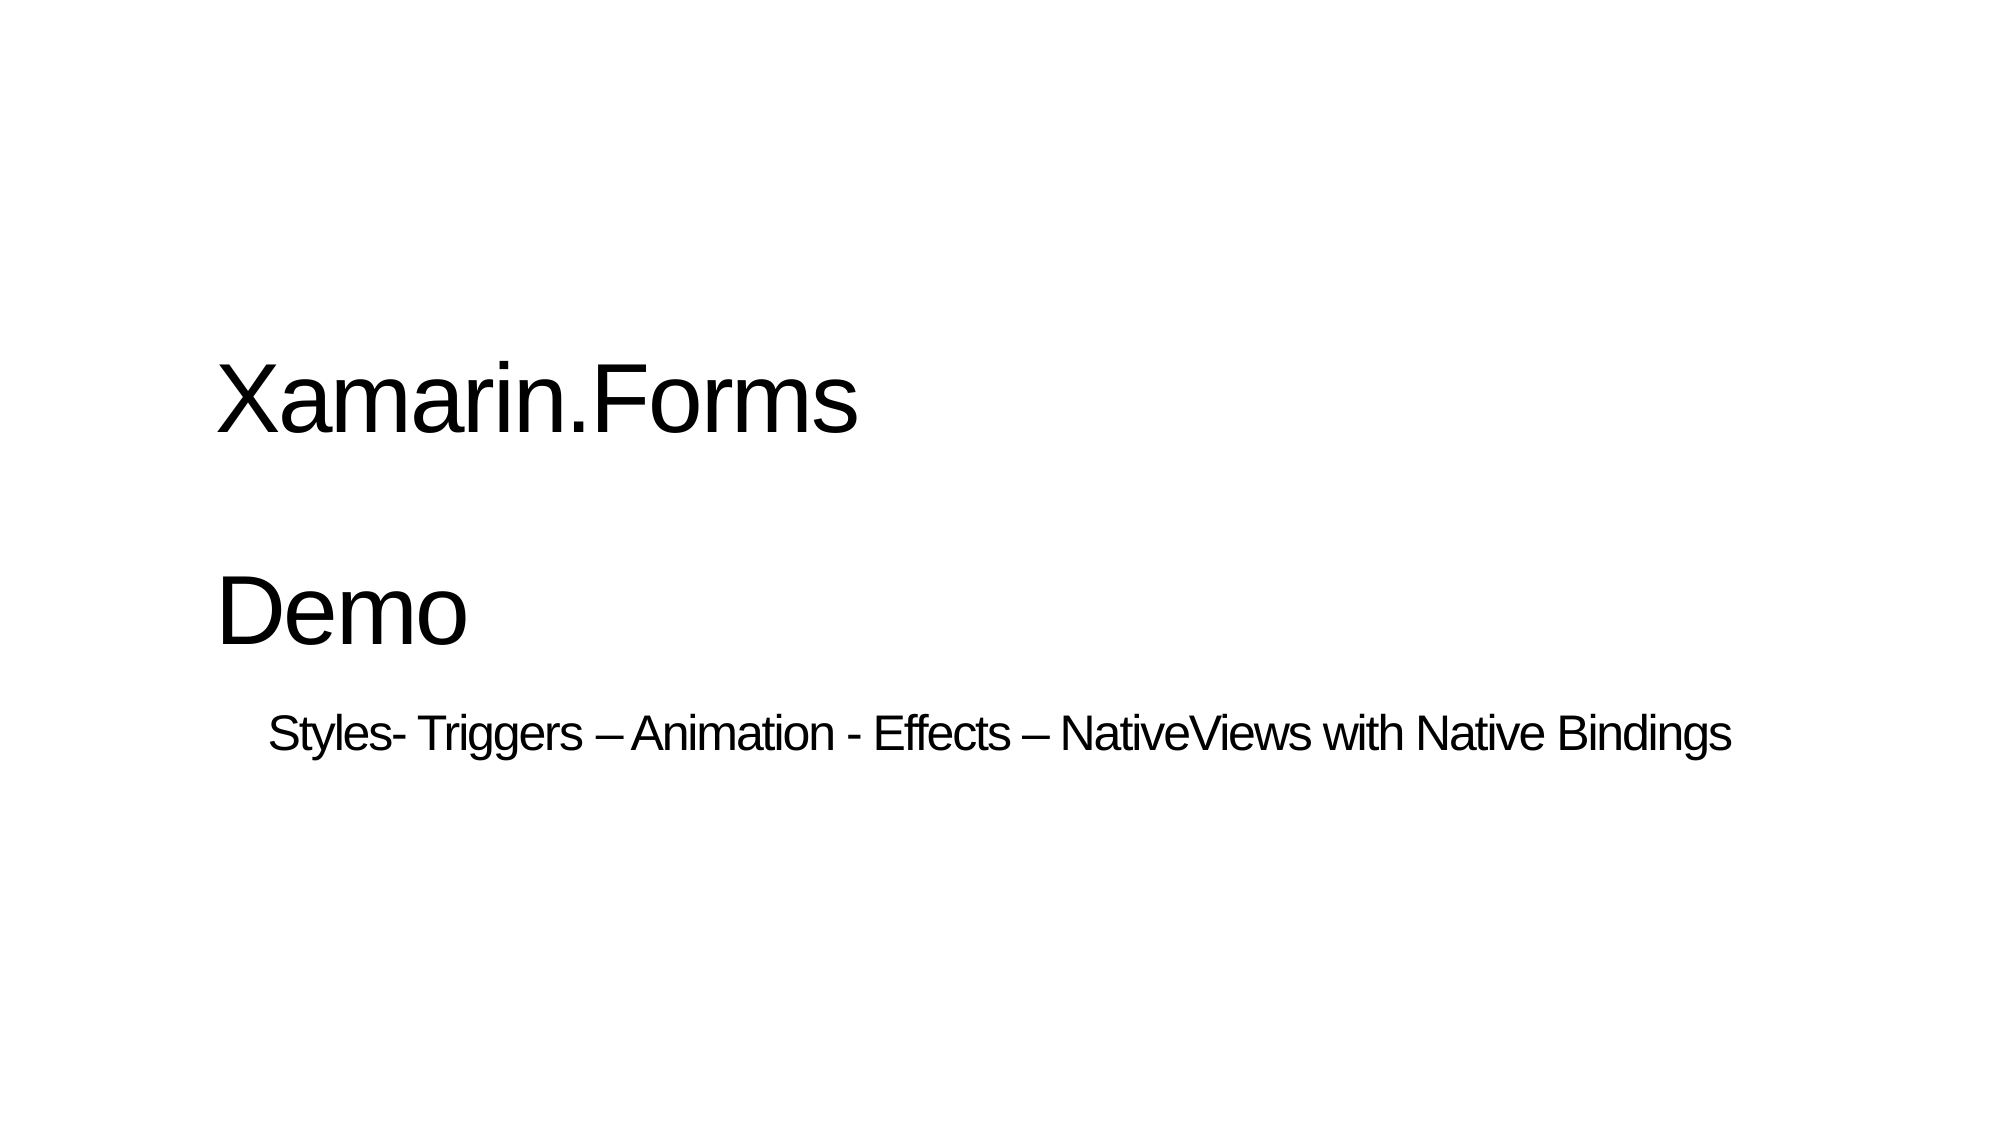

# Xamarin.Forms Demo Styles- Triggers – Animation - Effects – NativeViews with Native Bindings